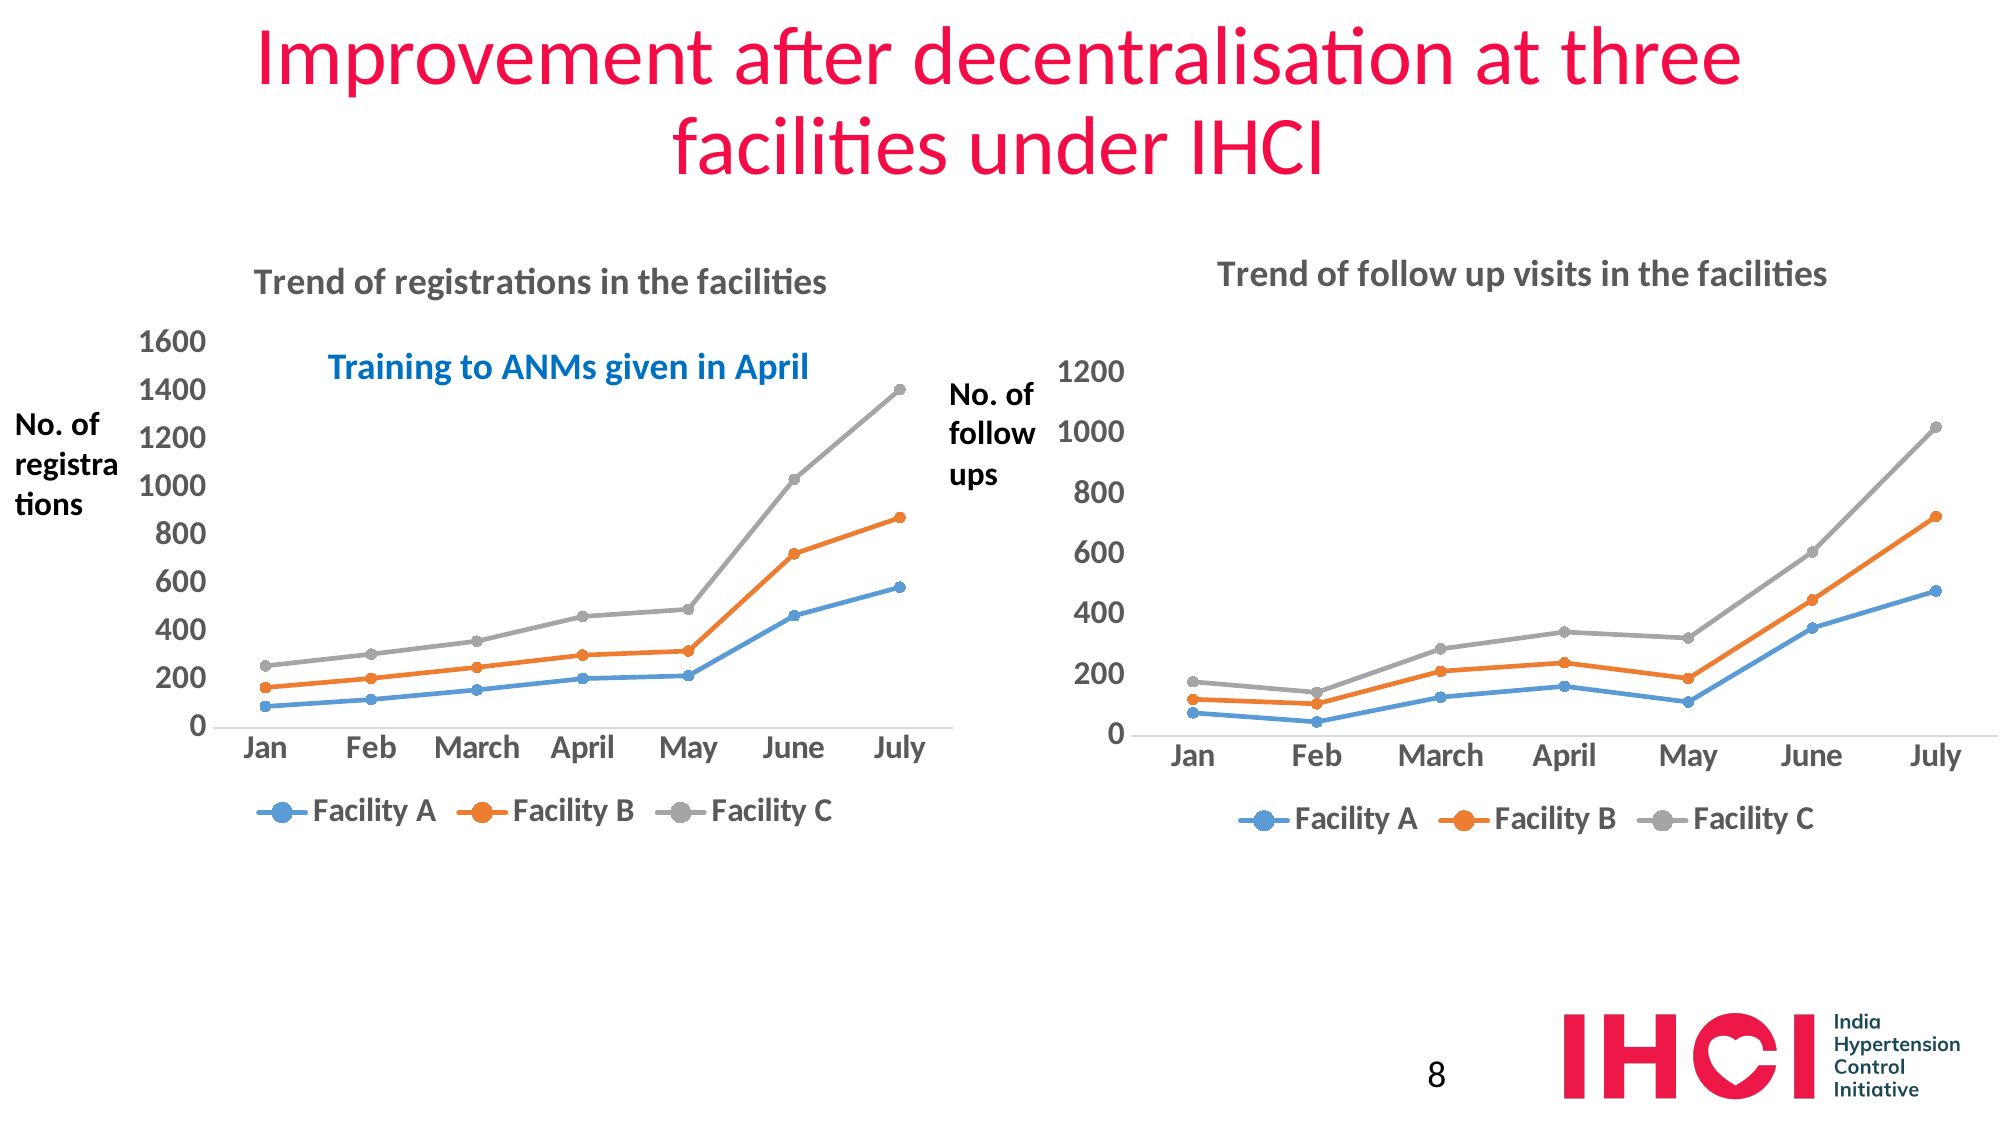

# Improvement after decentralisation at three facilities under IHCI

### Chart: Trend of follow up visits in the facilities

| Category | Facility A | Facility B | Facility C |
|---|---|---|---|
| Jan | 76.0 | 45.0 | 58.0 |
| Feb | 46.0 | 60.0 | 38.0 |
| March | 128.0 | 86.0 | 74.0 |
| April | 164.0 | 78.0 | 102.0 |
| May | 112.0 | 78.0 | 134.0 |
| June | 357.0 | 93.0 | 159.0 |
| July | 480.0 | 247.0 | 296.0 |

### Chart: Trend of registrations in the facilities

| Category | Facility A | Facility B | Facility C |
|---|---|---|---|
| Jan | 89.0 | 79.0 | 90.0 |
| Feb | 118.0 | 88.0 | 101.0 |
| March | 158.0 | 94.0 | 109.0 |
| April | 205.0 | 98.0 | 161.0 |
| May | 217.0 | 103.0 | 174.0 |
| June | 467.0 | 258.0 | 311.0 |
| July | 586.0 | 290.0 | 534.0 |
Training to ANMs given in April
No. of follow ups
No. of registrations
8